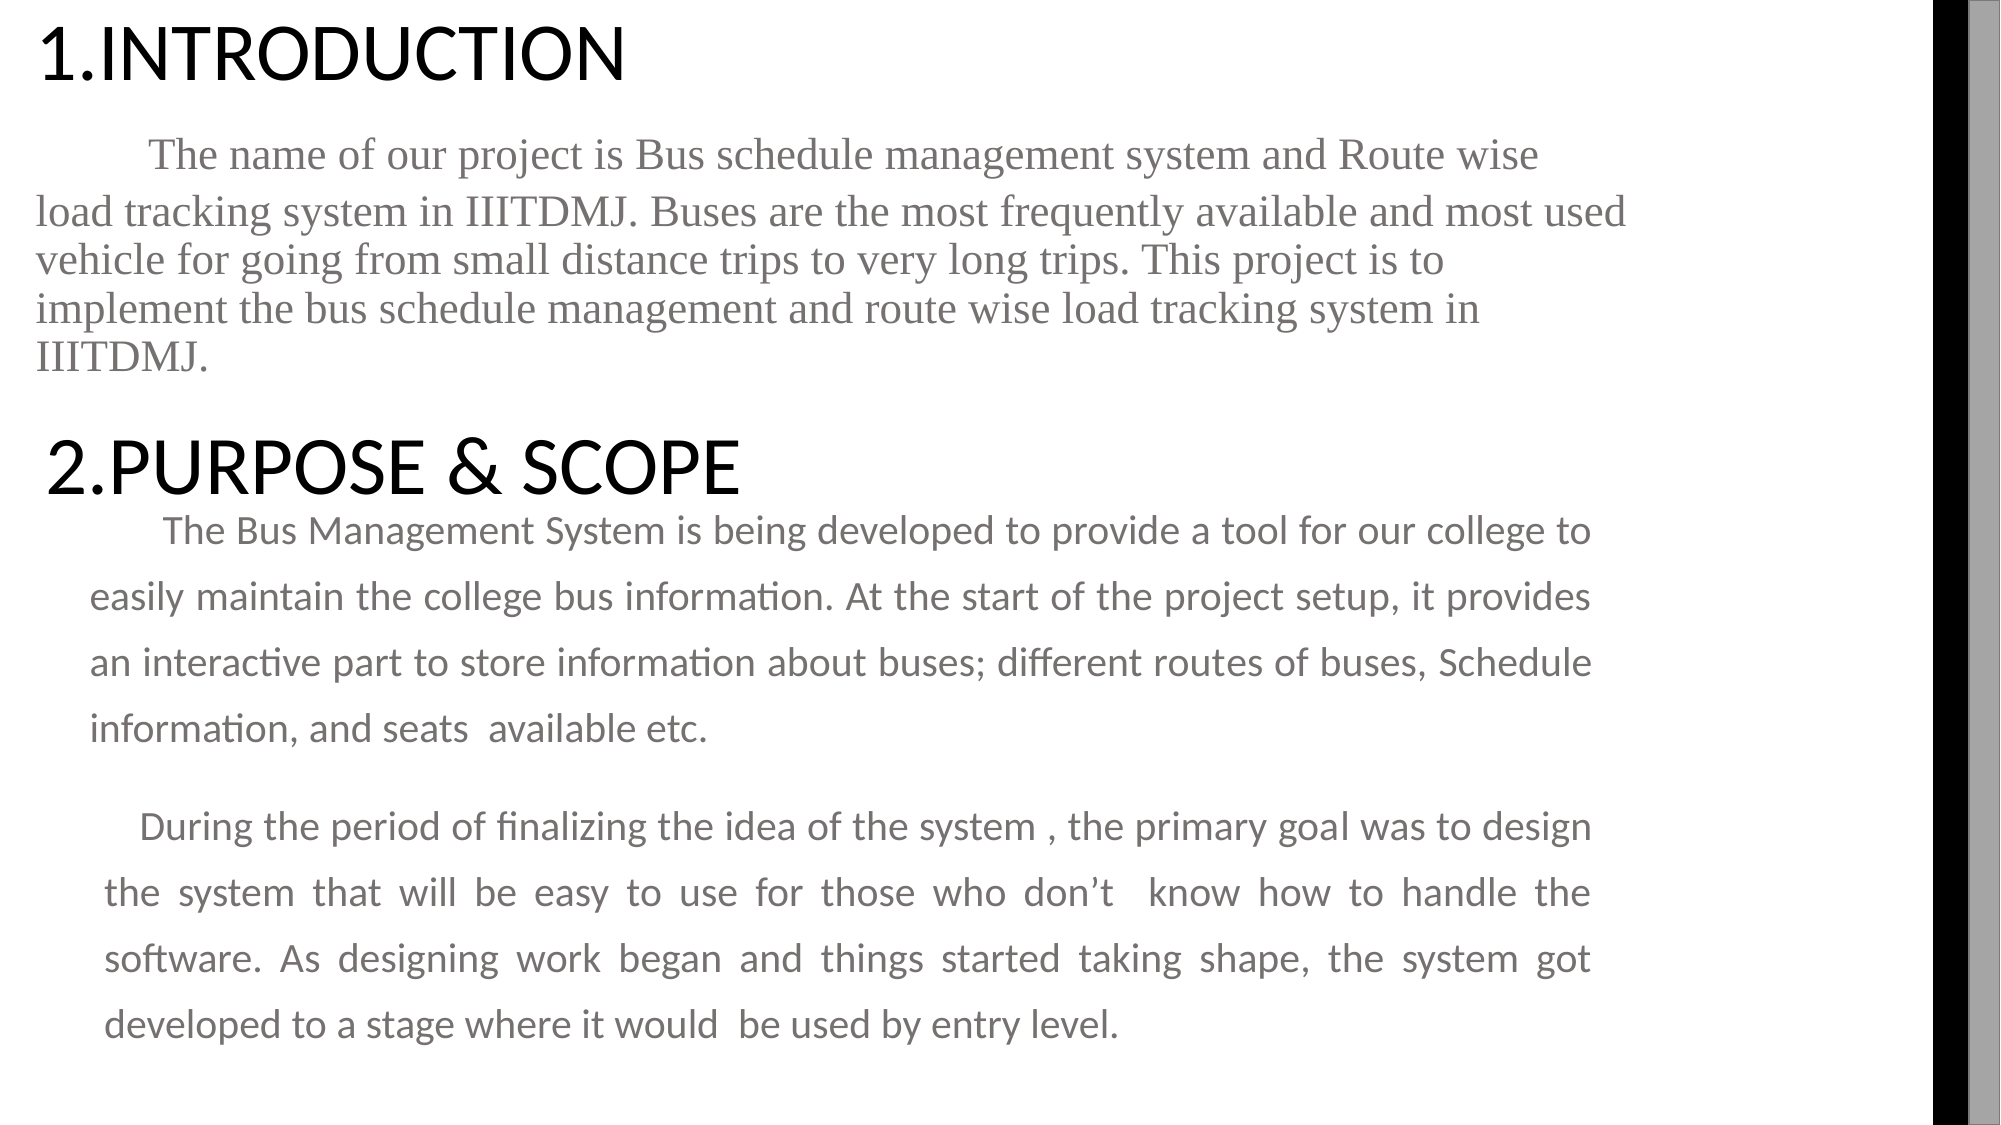

# 1.INTRODUCTION The name of our project is Bus schedule management system and Route wise   load tracking system in IIITDMJ. Buses are the most frequently available and most used vehicle for going from small distance trips to very long trips. This project is to implement the bus schedule management and route wise load tracking system in IIITDMJ.

2.PURPOSE & SCOPE
           The Bus Management System is being developed to provide a tool for our college to easily maintain the college bus information. At the start of the project setup, it provides an interactive part to store information about buses; different routes of buses, Schedule information, and seats  available etc.
         During the period of finalizing the idea of the system , the primary goal was to design the system that will be easy to use for those who don’t  know how to handle the software. As designing work began and things started taking shape, the system got developed to a stage where it would  be used by entry level.